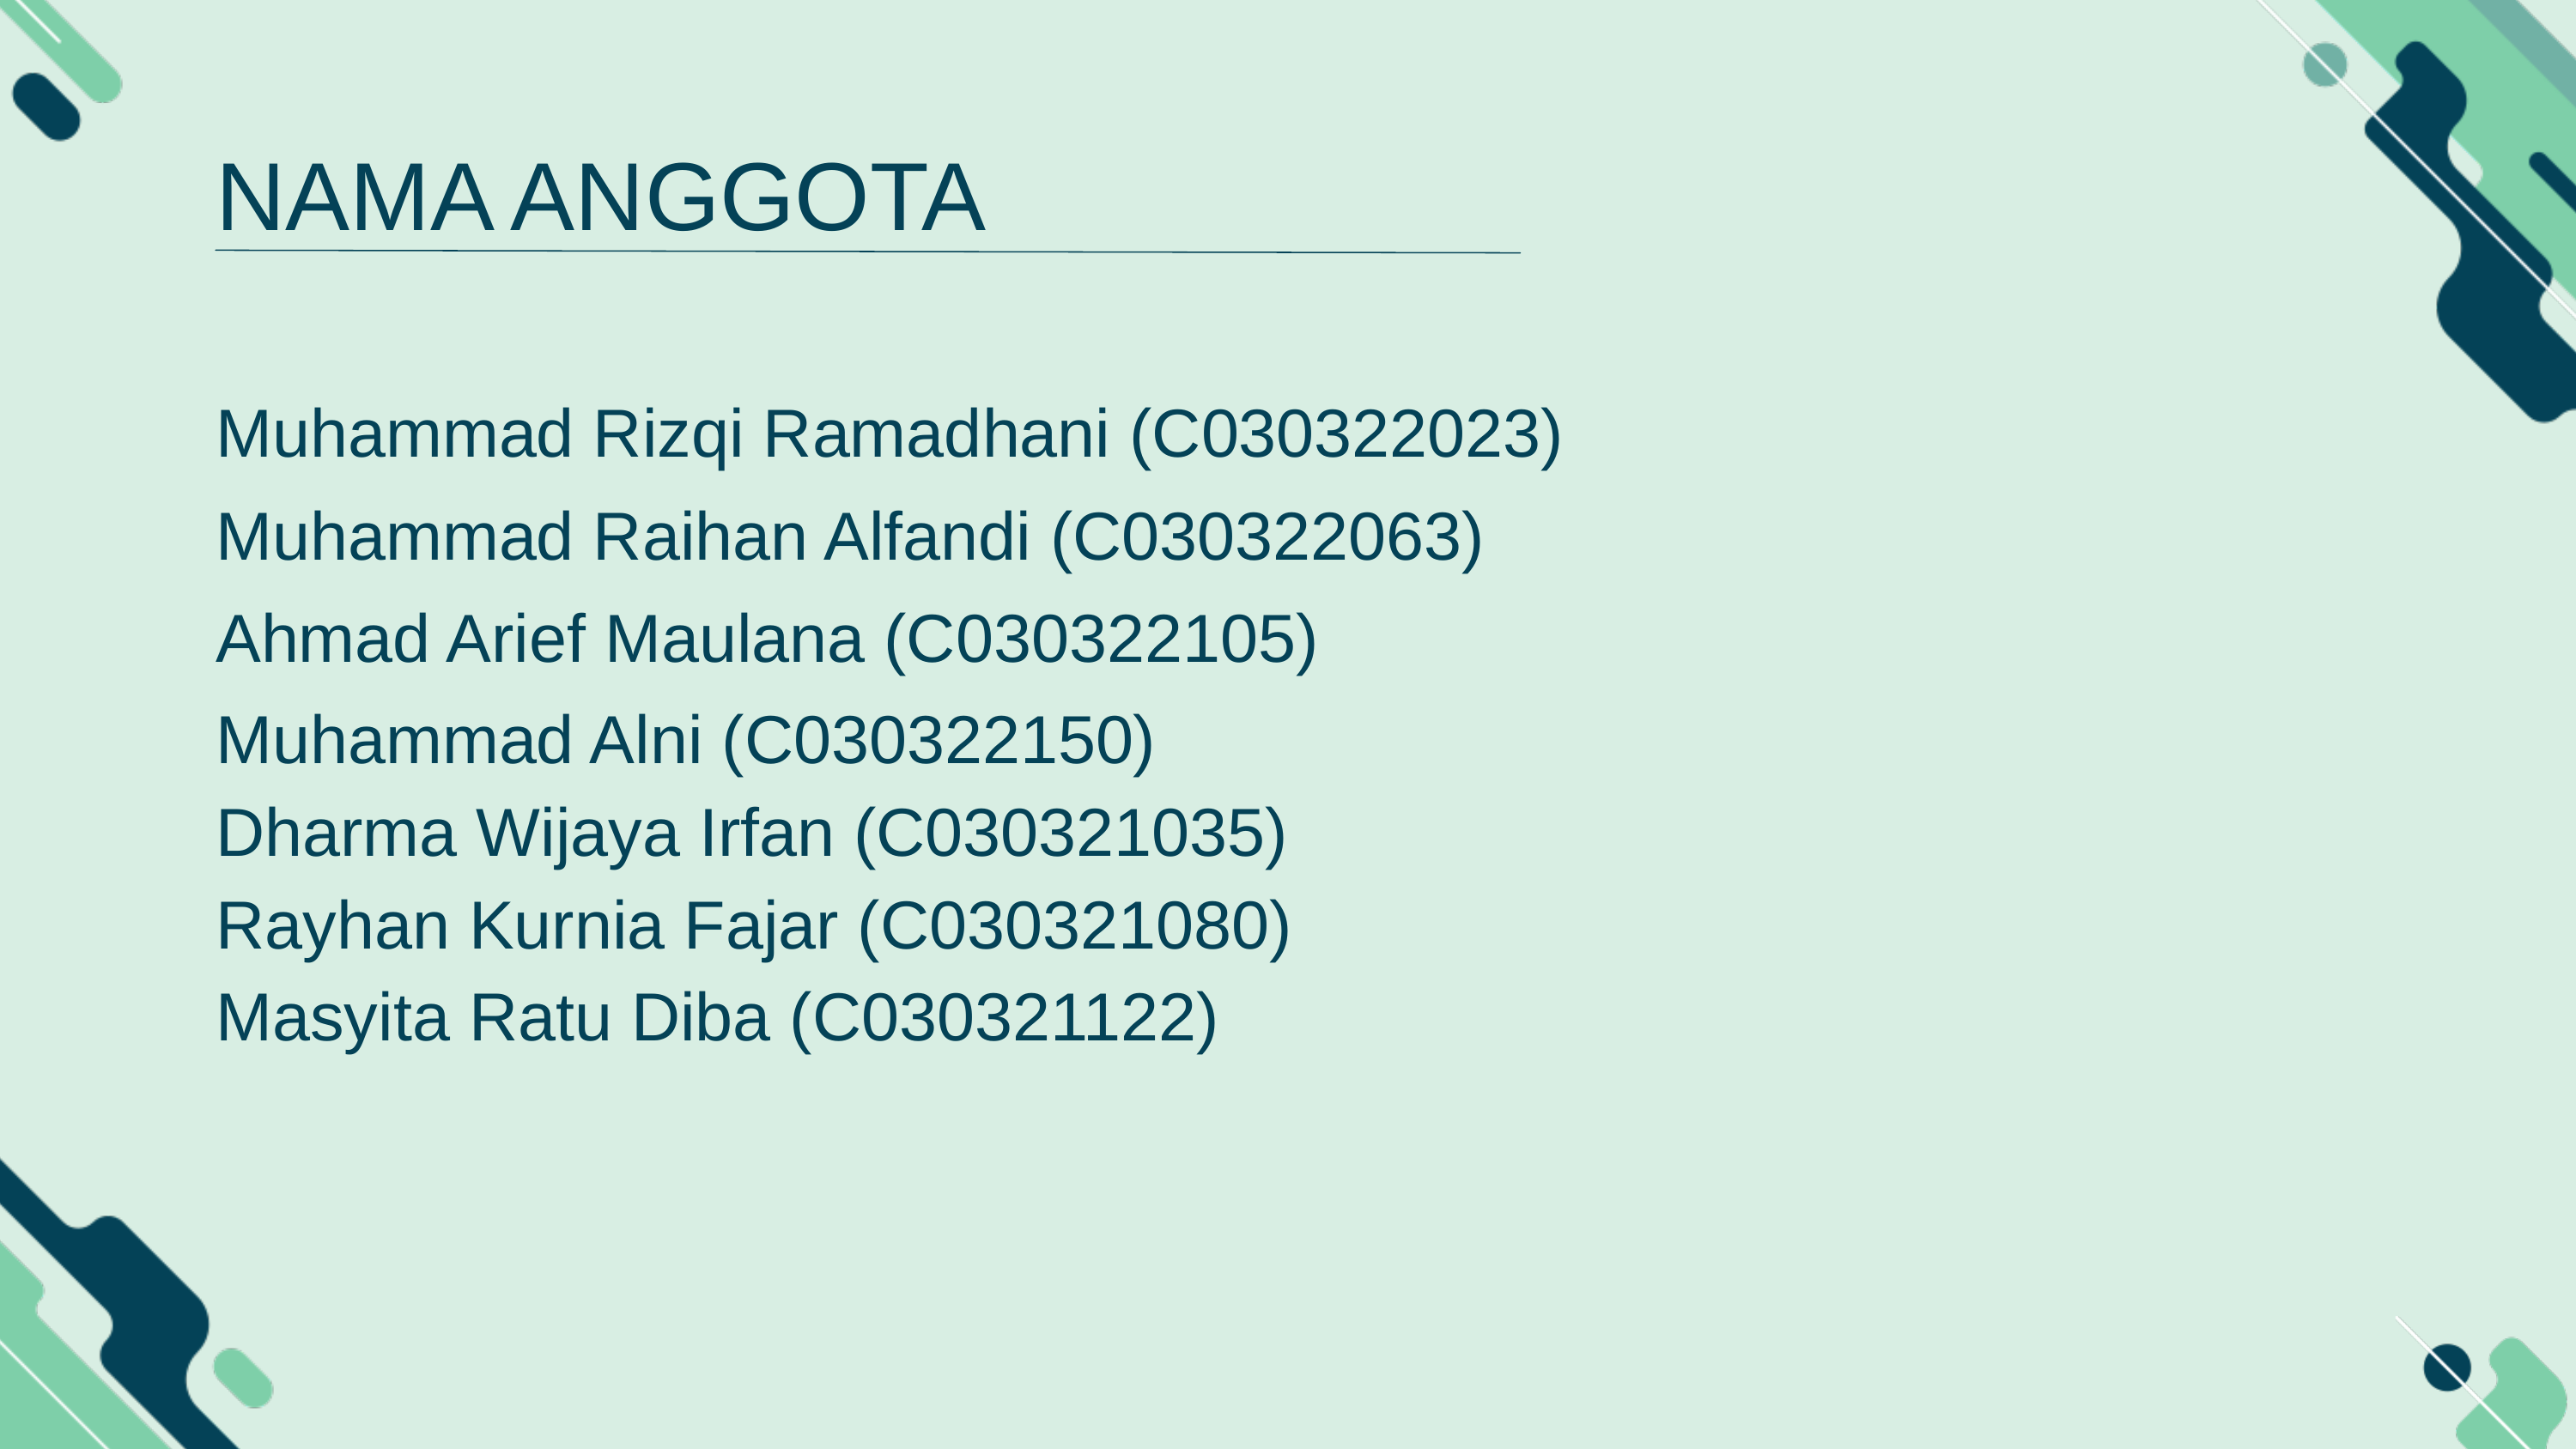

NAMA ANGGOTA

Muhammad Rizqi Ramadhani (C030322023)
Muhammad Raihan Alfandi (C030322063)
Ahmad Arief Maulana (C030322105)
Muhammad Alni (C030322150)
Dharma Wijaya Irfan (C030321035)
Rayhan Kurnia Fajar (C030321080)
Masyita Ratu Diba (C030321122)